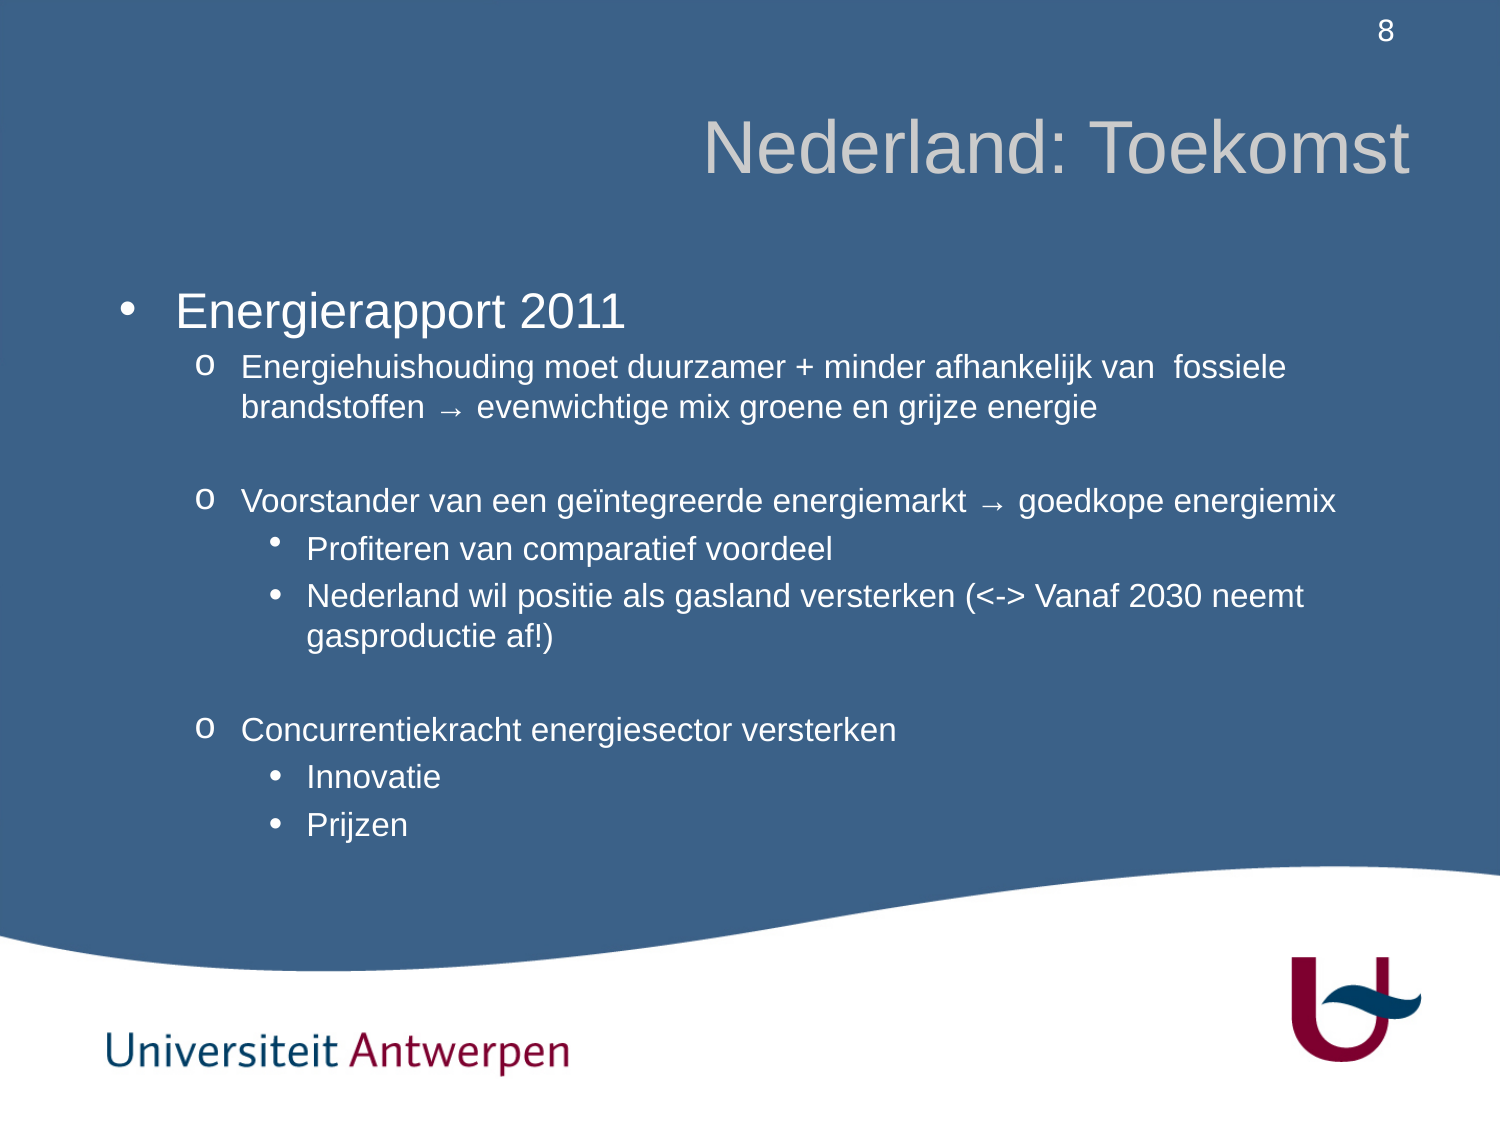

# Nederland: Toekomst
Energierapport 2011
Energiehuishouding moet duurzamer + minder afhankelijk van  fossiele brandstoffen → evenwichtige mix groene en grijze energie

Voorstander van een geïntegreerde energiemarkt → goedkope energiemix
Profiteren van comparatief voordeel
Nederland wil positie als gasland versterken (<-> Vanaf 2030 neemt gasproductie af!)

Concurrentiekracht energiesector versterken
Innovatie
Prijzen